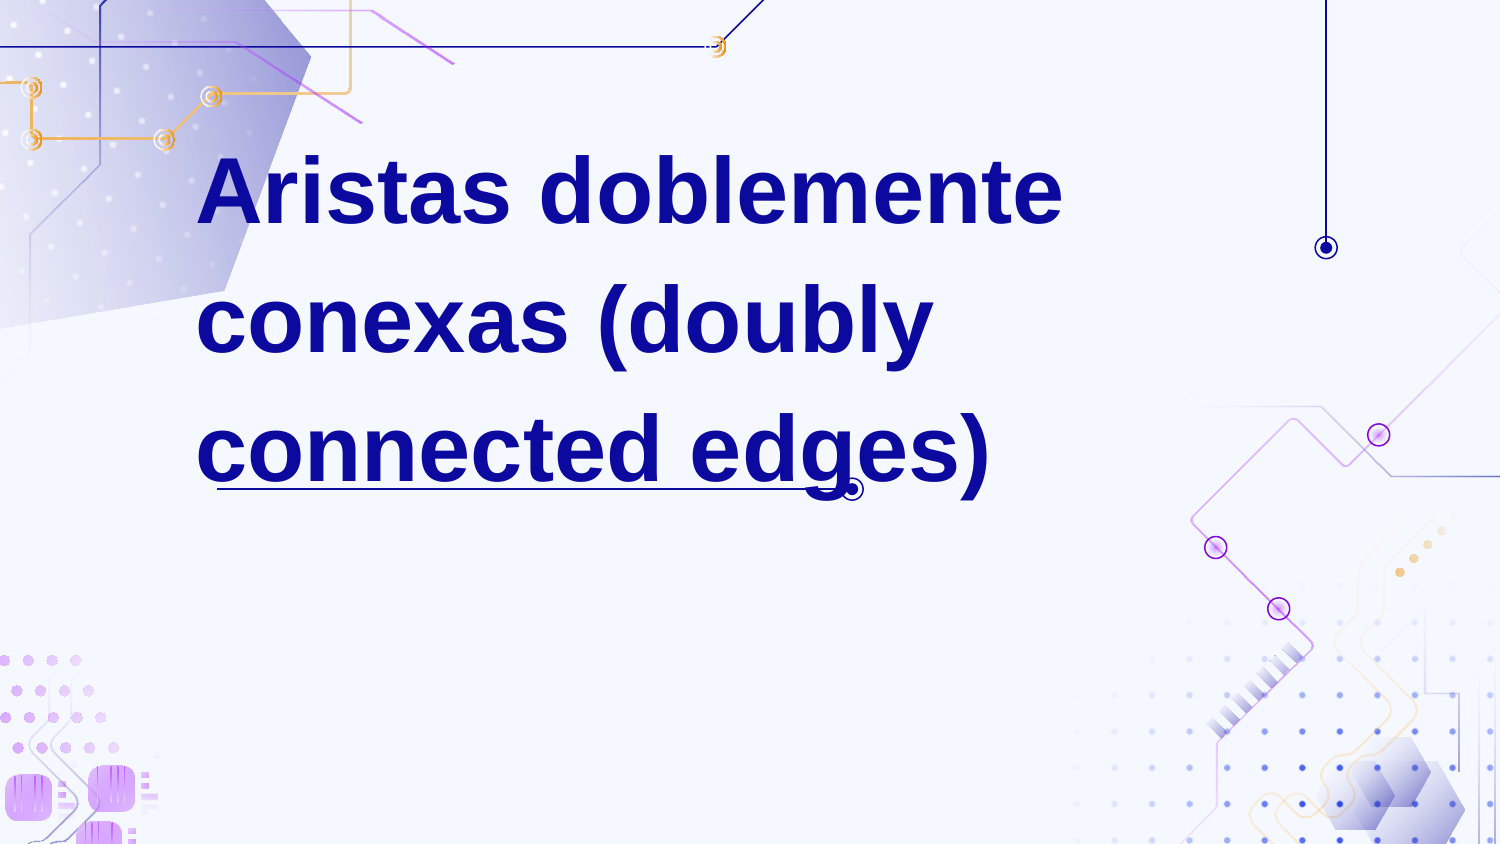

# Aristas doblemente conexas (doubly connected edges)